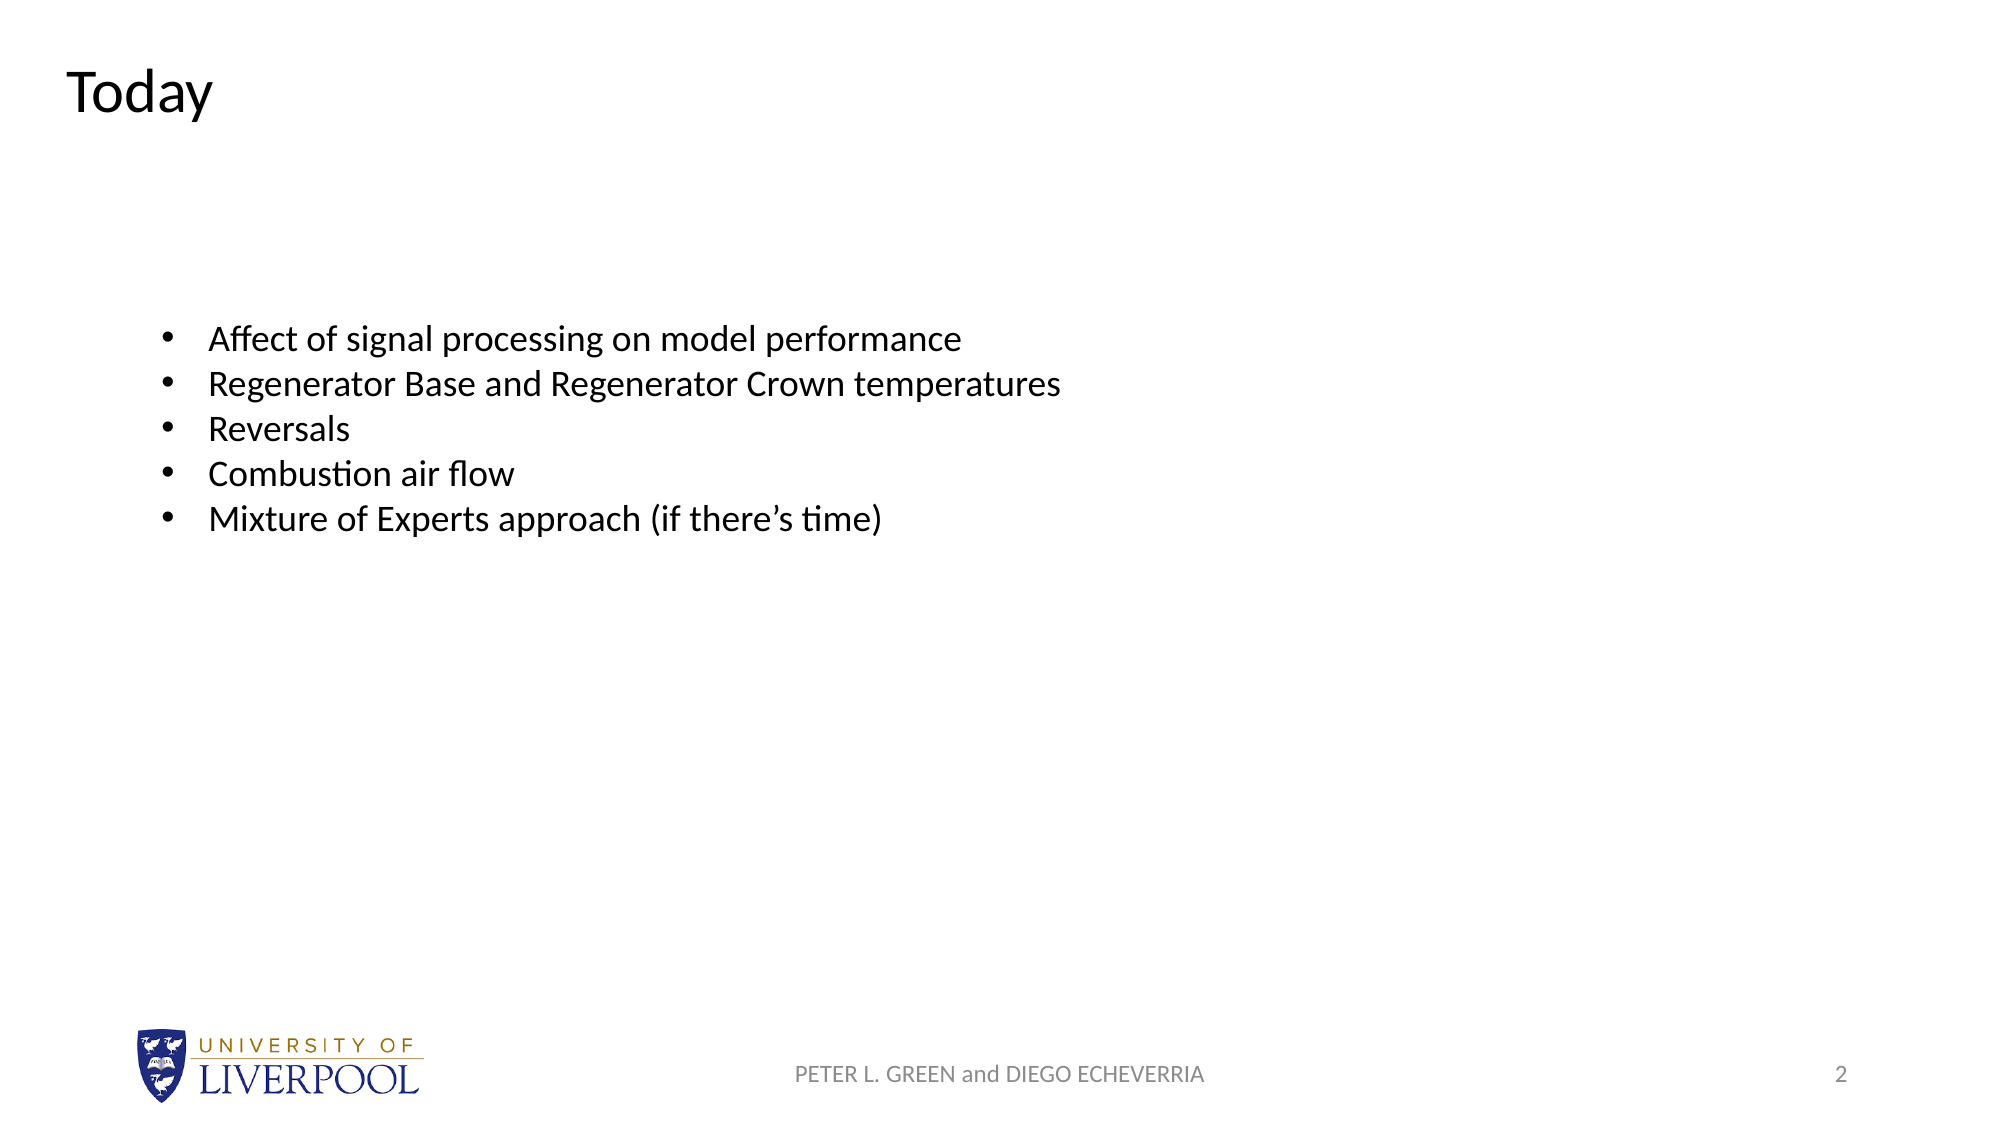

Today
Affect of signal processing on model performance
Regenerator Base and Regenerator Crown temperatures
Reversals
Combustion air flow
Mixture of Experts approach (if there’s time)
PETER L. GREEN and DIEGO ECHEVERRIA
2